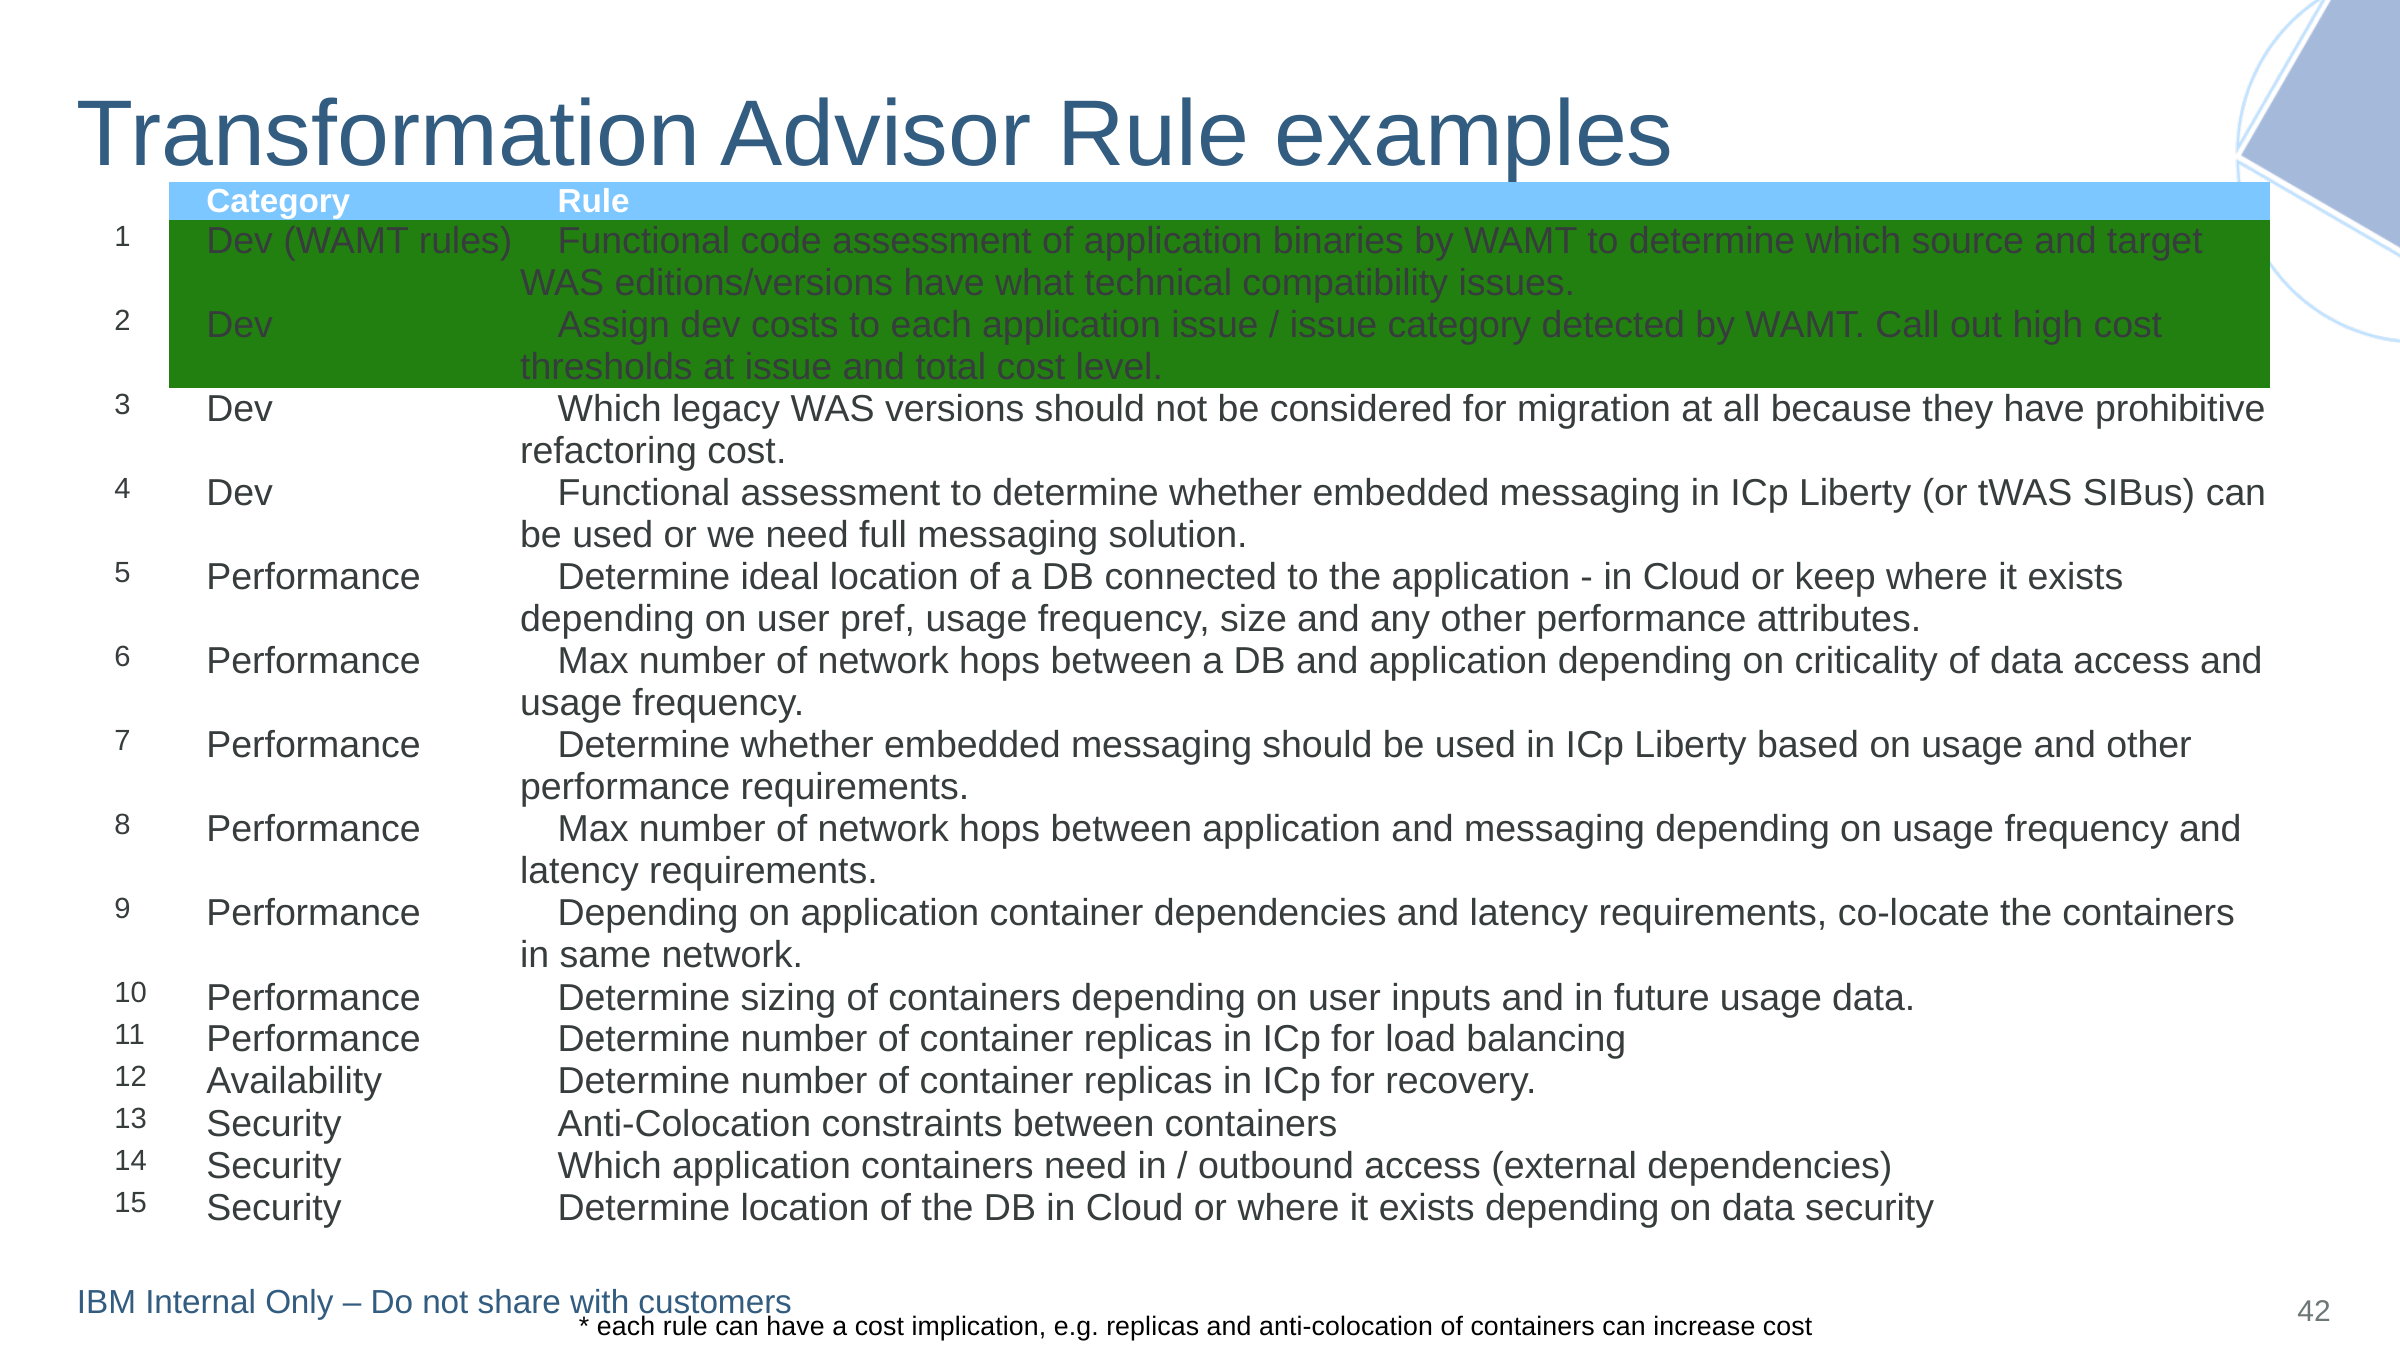

# Transformation Advisor Rule examples
|  | Category | Rule |
| --- | --- | --- |
| 1 | Dev (WAMT rules) | Functional code assessment of application binaries by WAMT to determine which source and target WAS editions/versions have what technical compatibility issues. |
| 2 | Dev | Assign dev costs to each application issue / issue category detected by WAMT. Call out high cost thresholds at issue and total cost level. |
| 3 | Dev | Which legacy WAS versions should not be considered for migration at all because they have prohibitive refactoring cost. |
| 4 | Dev | Functional assessment to determine whether embedded messaging in ICp Liberty (or tWAS SIBus) can be used or we need full messaging solution. |
| 5 | Performance | Determine ideal location of a DB connected to the application - in Cloud or keep where it exists depending on user pref, usage frequency, size and any other performance attributes. |
| 6 | Performance | Max number of network hops between a DB and application depending on criticality of data access and usage frequency. |
| 7 | Performance | Determine whether embedded messaging should be used in ICp Liberty based on usage and other performance requirements. |
| 8 | Performance | Max number of network hops between application and messaging depending on usage frequency and latency requirements. |
| 9 | Performance | Depending on application container dependencies and latency requirements, co-locate the containers in same network. |
| 10 | Performance | Determine sizing of containers depending on user inputs and in future usage data. |
| 11 | Performance | Determine number of container replicas in ICp for load balancing |
| 12 | Availability | Determine number of container replicas in ICp for recovery. |
| 13 | Security | Anti-Colocation constraints between containers |
| 14 | Security | Which application containers need in / outbound access (external dependencies) |
| 15 | Security | Determine location of the DB in Cloud or where it exists depending on data security |
42
* each rule can have a cost implication, e.g. replicas and anti-colocation of containers can increase cost